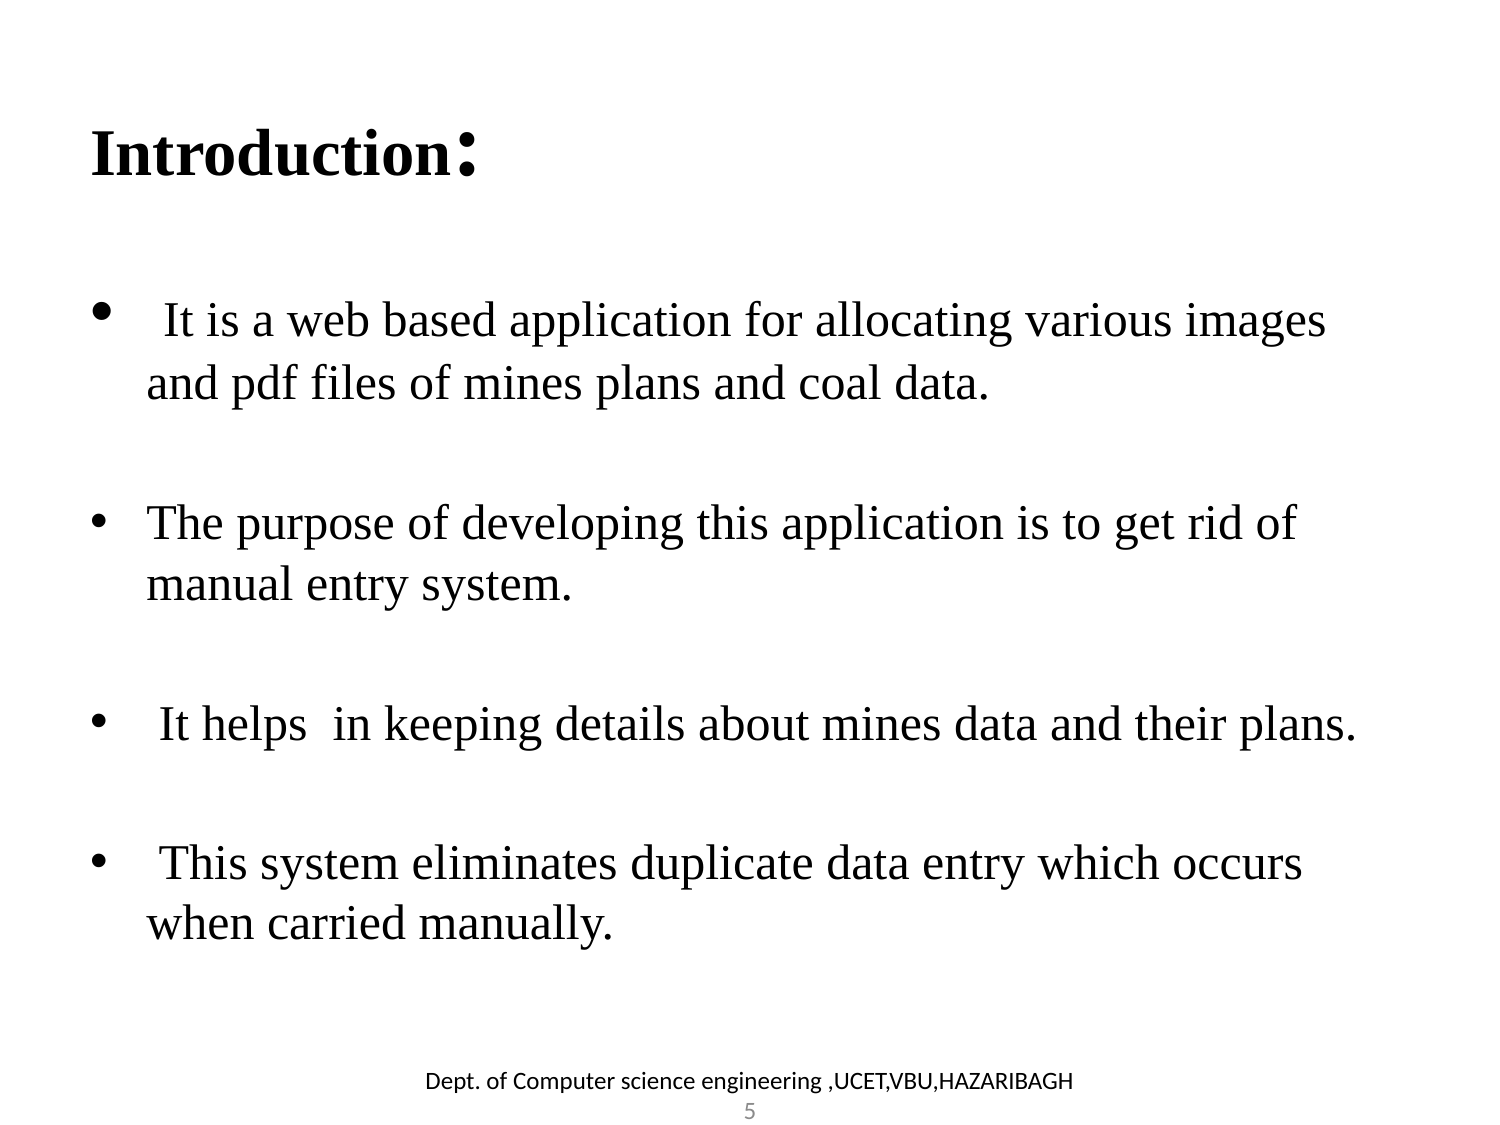

# Introduction:
 It is a web based application for allocating various images and pdf files of mines plans and coal data.

The purpose of developing this application is to get rid of manual entry system.

 It helps  in keeping details about mines data and their plans.

 This system eliminates duplicate data entry which occurs when carried manually.

Dept. of Computer science engineering ,UCET,VBU,HAZARIBAGH
5